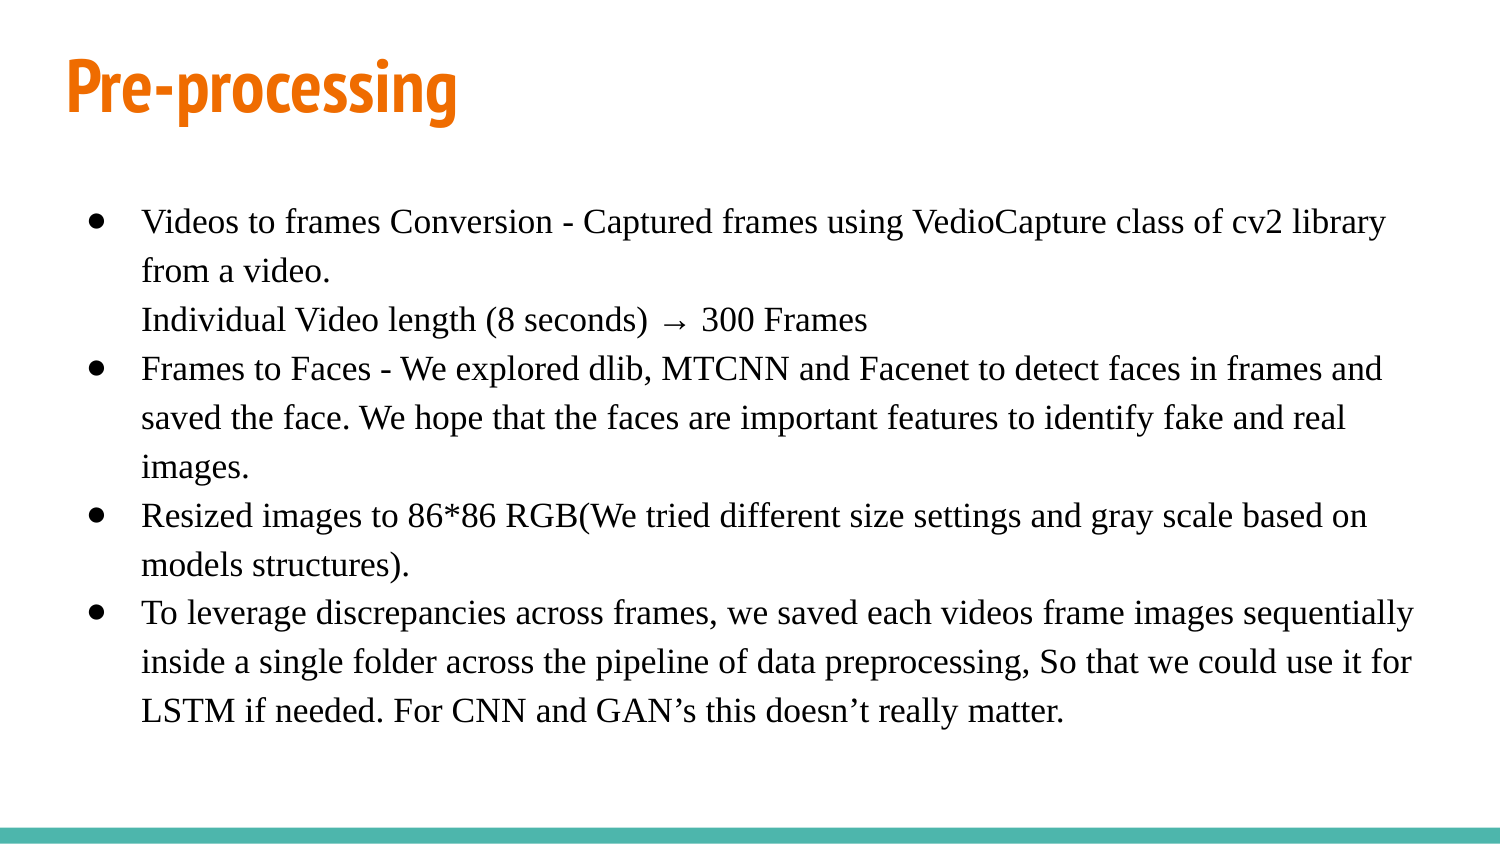

# Pre-processing
Videos to frames Conversion - Captured frames using VedioCapture class of cv2 library from a video.
Individual Video length (8 seconds) → 300 Frames
Frames to Faces - We explored dlib, MTCNN and Facenet to detect faces in frames and saved the face. We hope that the faces are important features to identify fake and real images.
Resized images to 86*86 RGB(We tried different size settings and gray scale based on models structures).
To leverage discrepancies across frames, we saved each videos frame images sequentially inside a single folder across the pipeline of data preprocessing, So that we could use it for LSTM if needed. For CNN and GAN’s this doesn’t really matter.